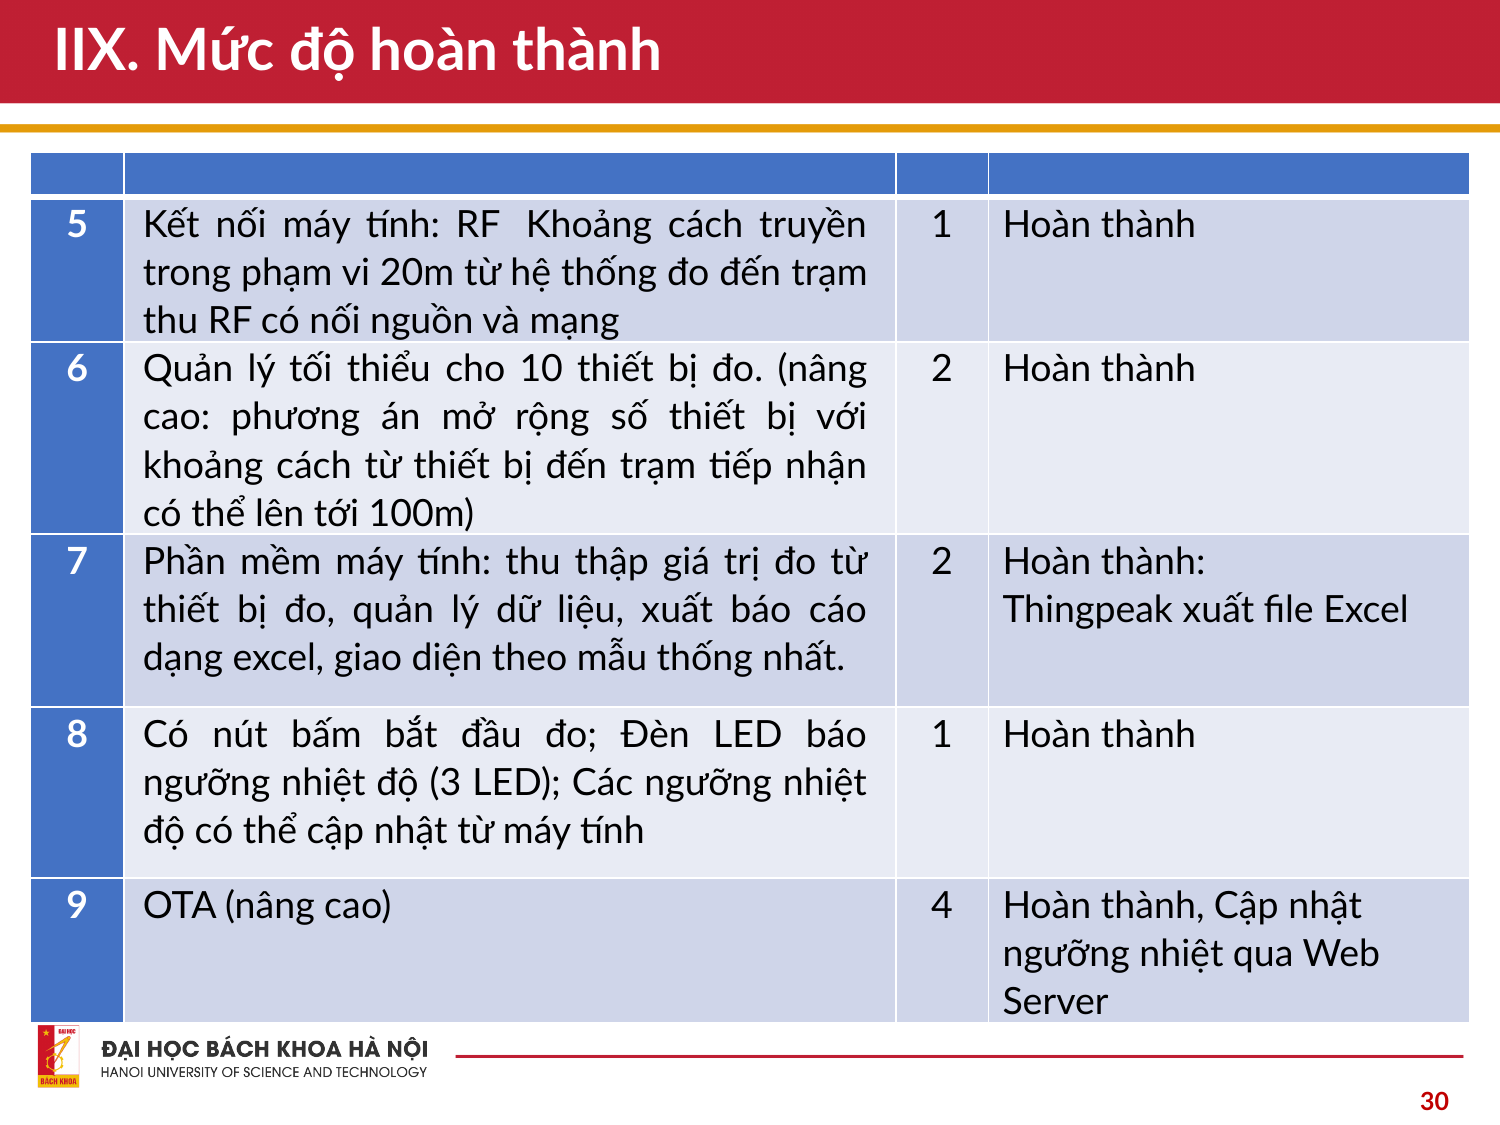

# IIX. Mức độ hoàn thành
|  |  |  |  |
| --- | --- | --- | --- |
| 5 | Kết nối máy tính: RF  Khoảng cách truyền trong phạm vi 20m từ hệ thống đo đến trạm thu RF có nối nguồn và mạng | 1 | Hoàn thành |
| 6 | Quản lý tối thiểu cho 10 thiết bị đo. (nâng cao: phương án mở rộng số thiết bị với khoảng cách từ thiết bị đến trạm tiếp nhận có thể lên tới 100m) | 2 | Hoàn thành |
| 7 | Phần mềm máy tính: thu thập giá trị đo từ thiết bị đo, quản lý dữ liệu, xuất báo cáo dạng excel, giao diện theo mẫu thống nhất. | 2 | Hoàn thành: Thingpeak xuất file Excel |
| 8 | Có nút bấm bắt đầu đo; Đèn LED báo ngưỡng nhiệt độ (3 LED); Các ngưỡng nhiệt độ có thể cập nhật từ máy tính | 1 | Hoàn thành |
| 9 | OTA (nâng cao) | 4 | Hoàn thành, Cập nhật ngưỡng nhiệt qua Web Server |
30